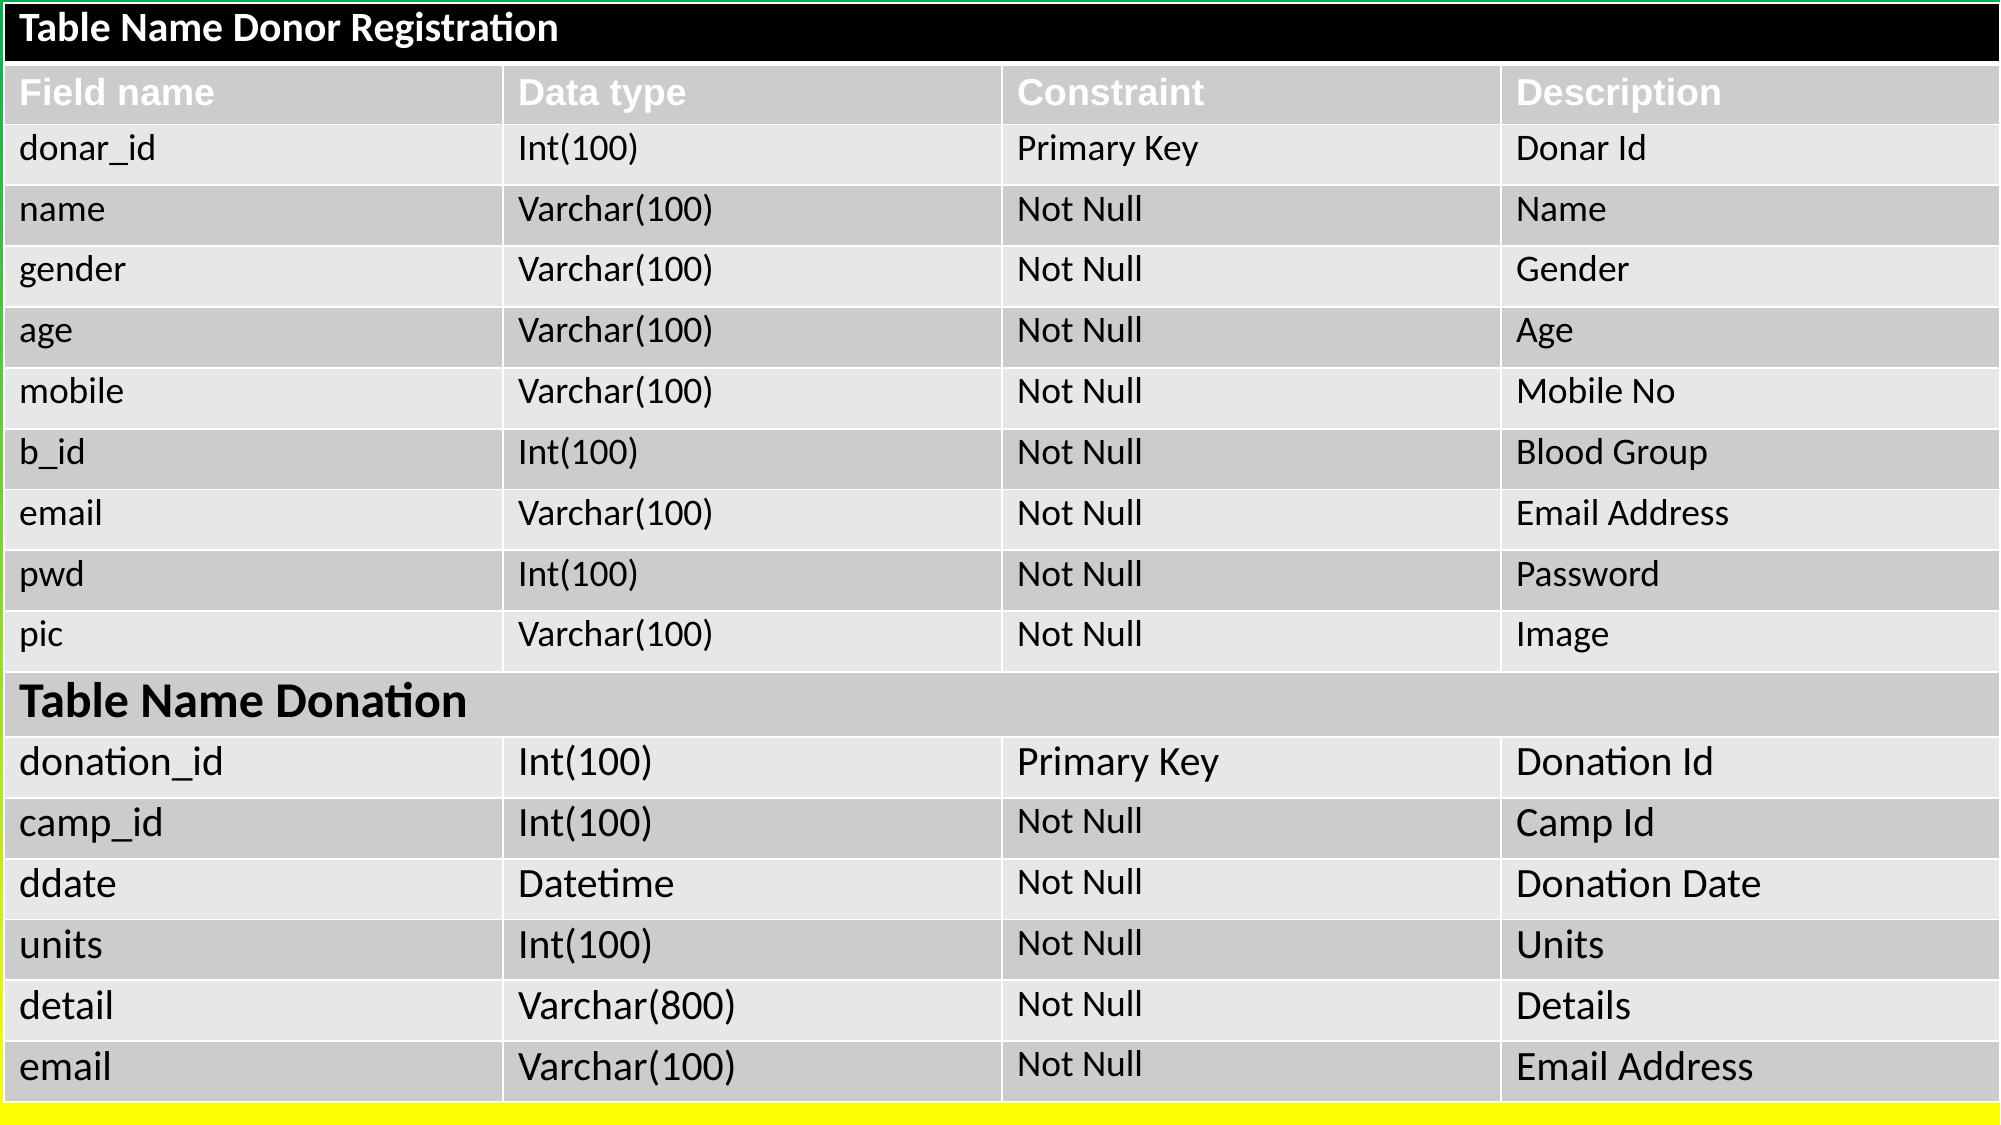

| Table Name Donor Registration |  |  |  |
| --- | --- | --- | --- |
| Field name | Data type | Constraint | Description |
| donar\_id | Int(100) | Primary Key | Donar Id |
| name | Varchar(100) | Not Null | Name |
| gender | Varchar(100) | Not Null | Gender |
| age | Varchar(100) | Not Null | Age |
| mobile | Varchar(100) | Not Null | Mobile No |
| b\_id | Int(100) | Not Null | Blood Group |
| email | Varchar(100) | Not Null | Email Address |
| pwd | Int(100) | Not Null | Password |
| pic | Varchar(100) | Not Null | Image |
| Table Name Donation |  |  |  |
| donation\_id | Int(100) | Primary Key | Donation Id |
| camp\_id | Int(100) | Not Null | Camp Id |
| ddate | Datetime | Not Null | Donation Date |
| units | Int(100) | Not Null | Units |
| detail | Varchar(800) | Not Null | Details |
| email | Varchar(100) | Not Null | Email Address |